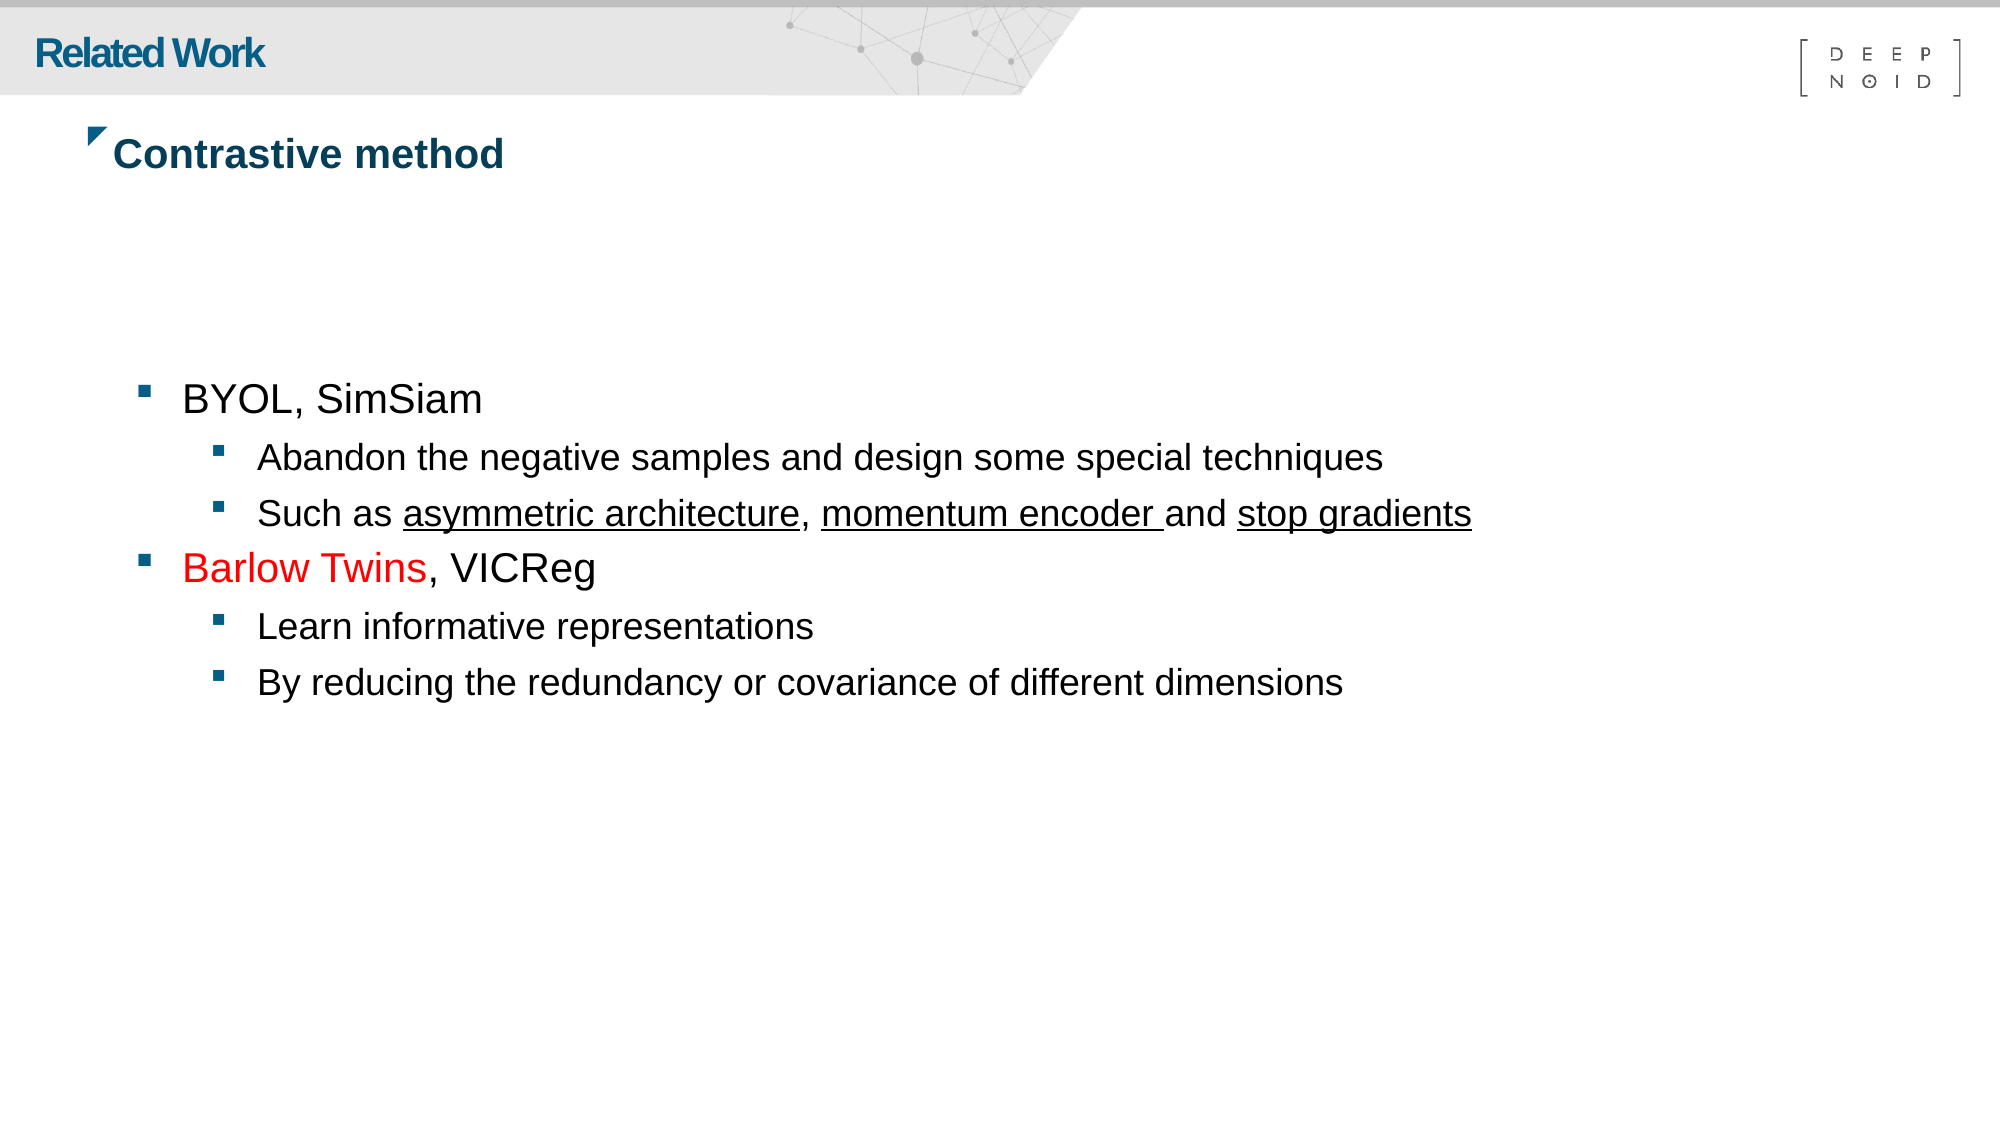

Related Work
Contrastive method

BYOL, SimSiam
Abandon the negative samples and design some special techniques
Such as asymmetric architecture, momentum encoder and stop gradients
Barlow Twins, VICReg
Learn informative representations
By reducing the redundancy or covariance of different dimensions